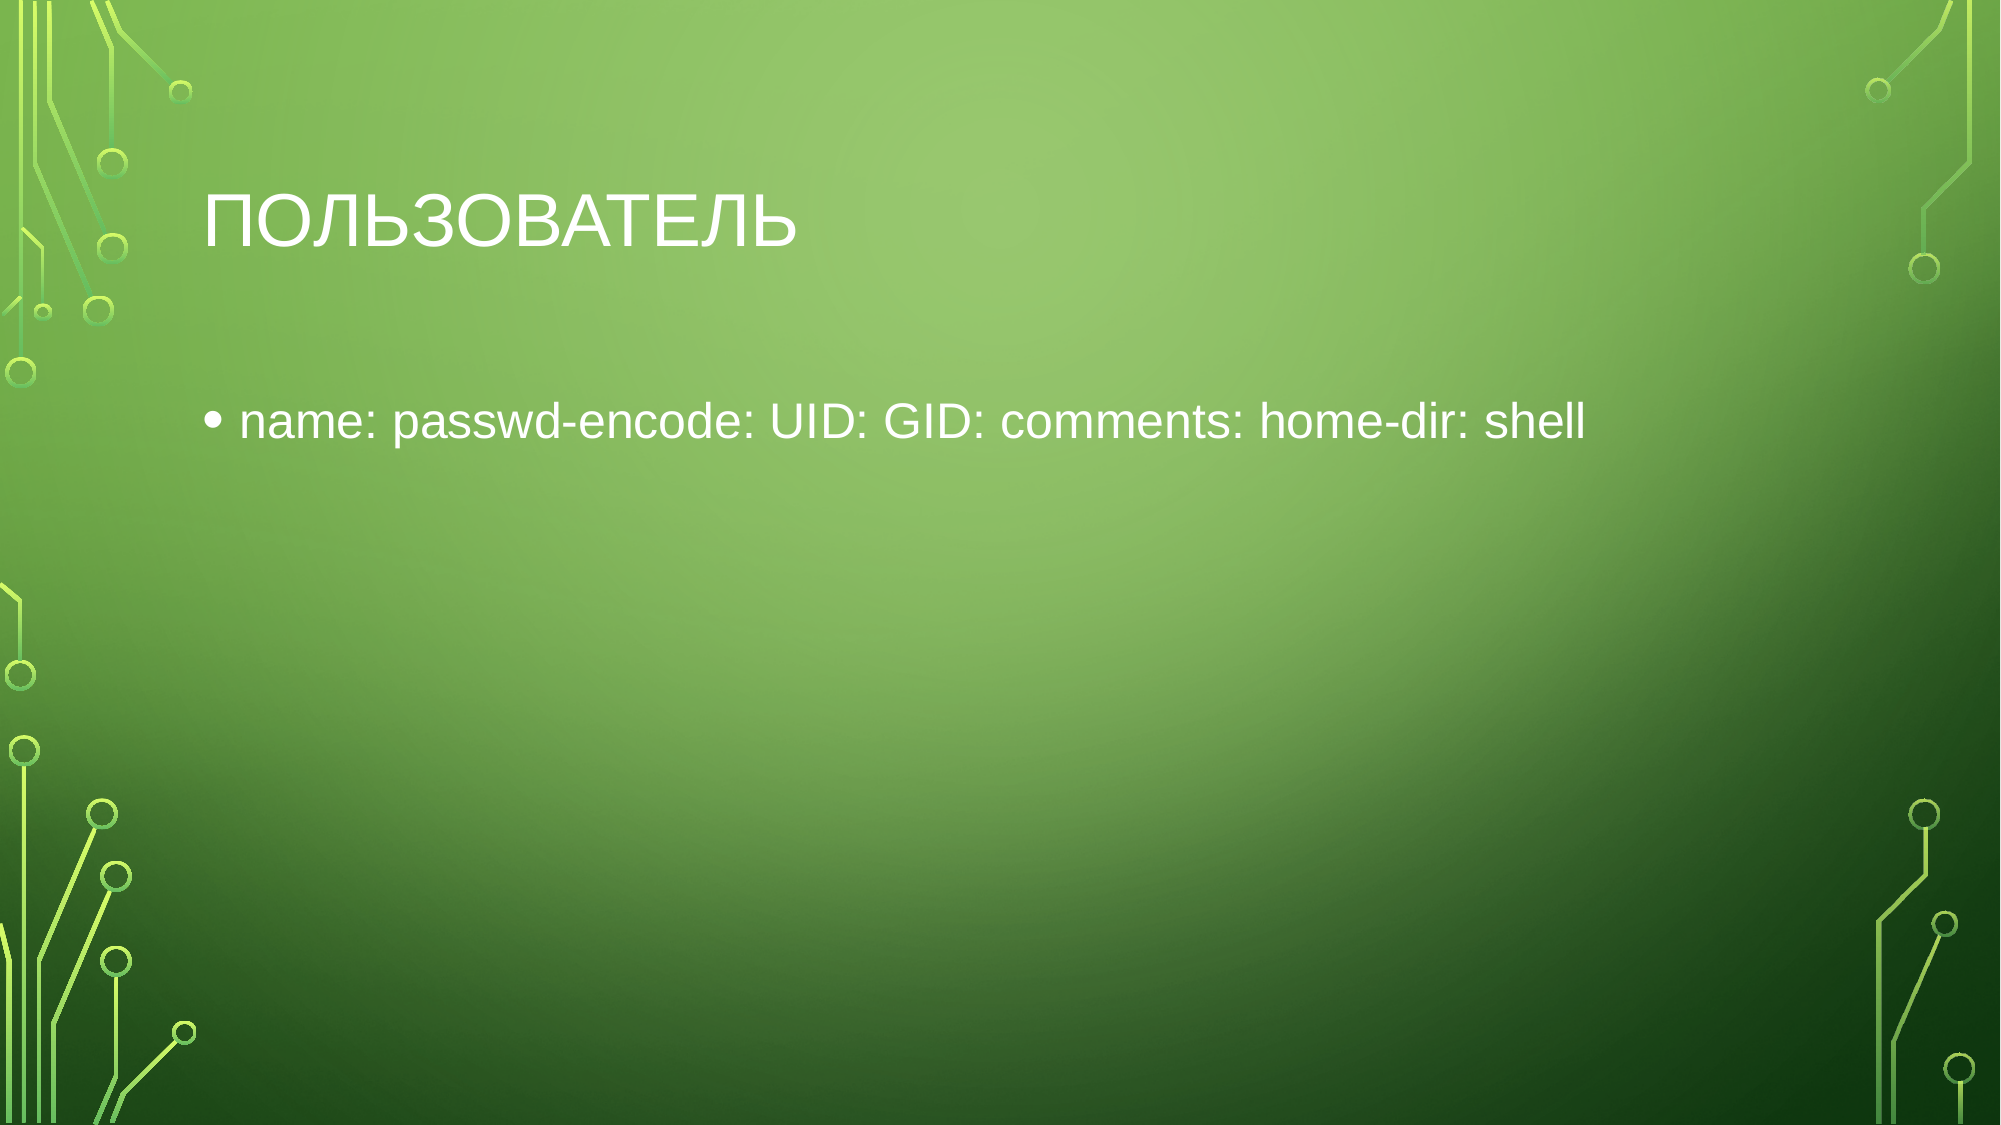

# Пользователь
name: passwd-encode: UID: GID: comments: home-dir: shell